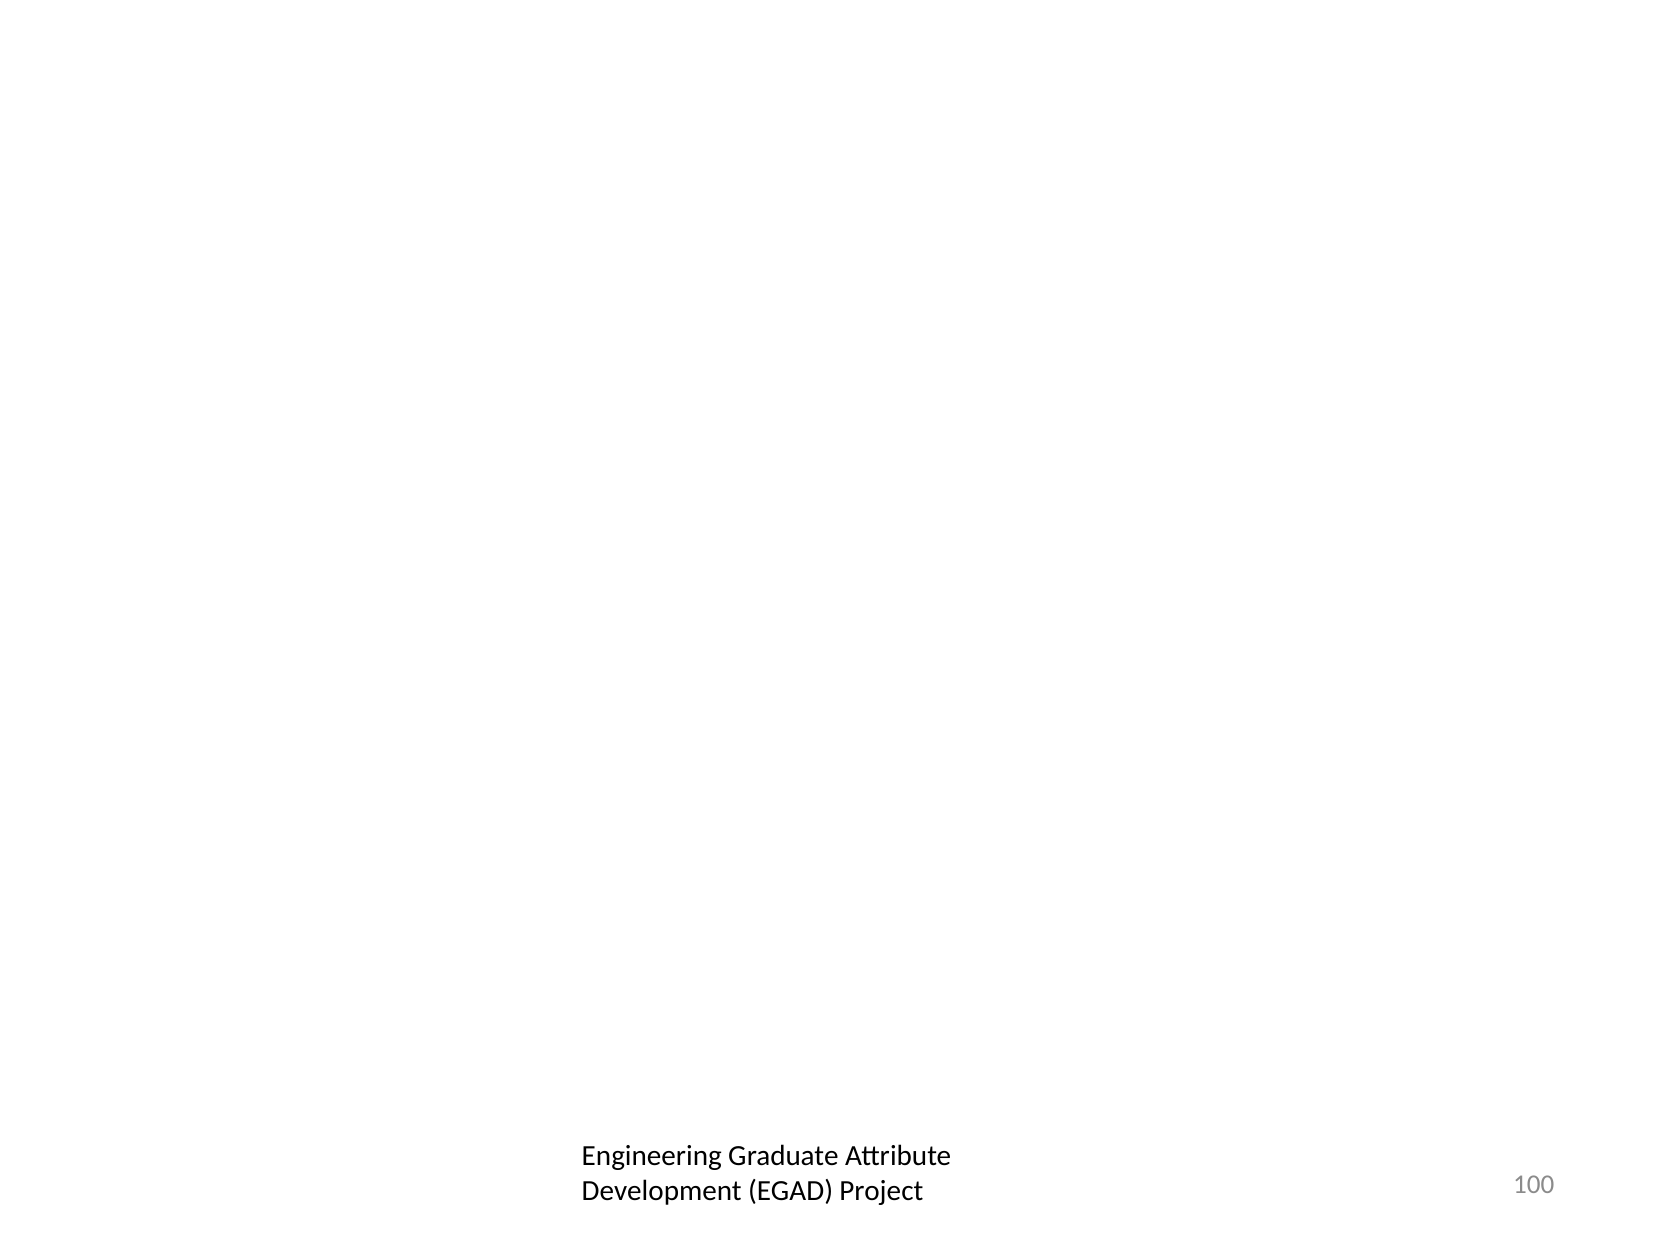

#
Engineering Graduate Attribute Development (EGAD) Project
100